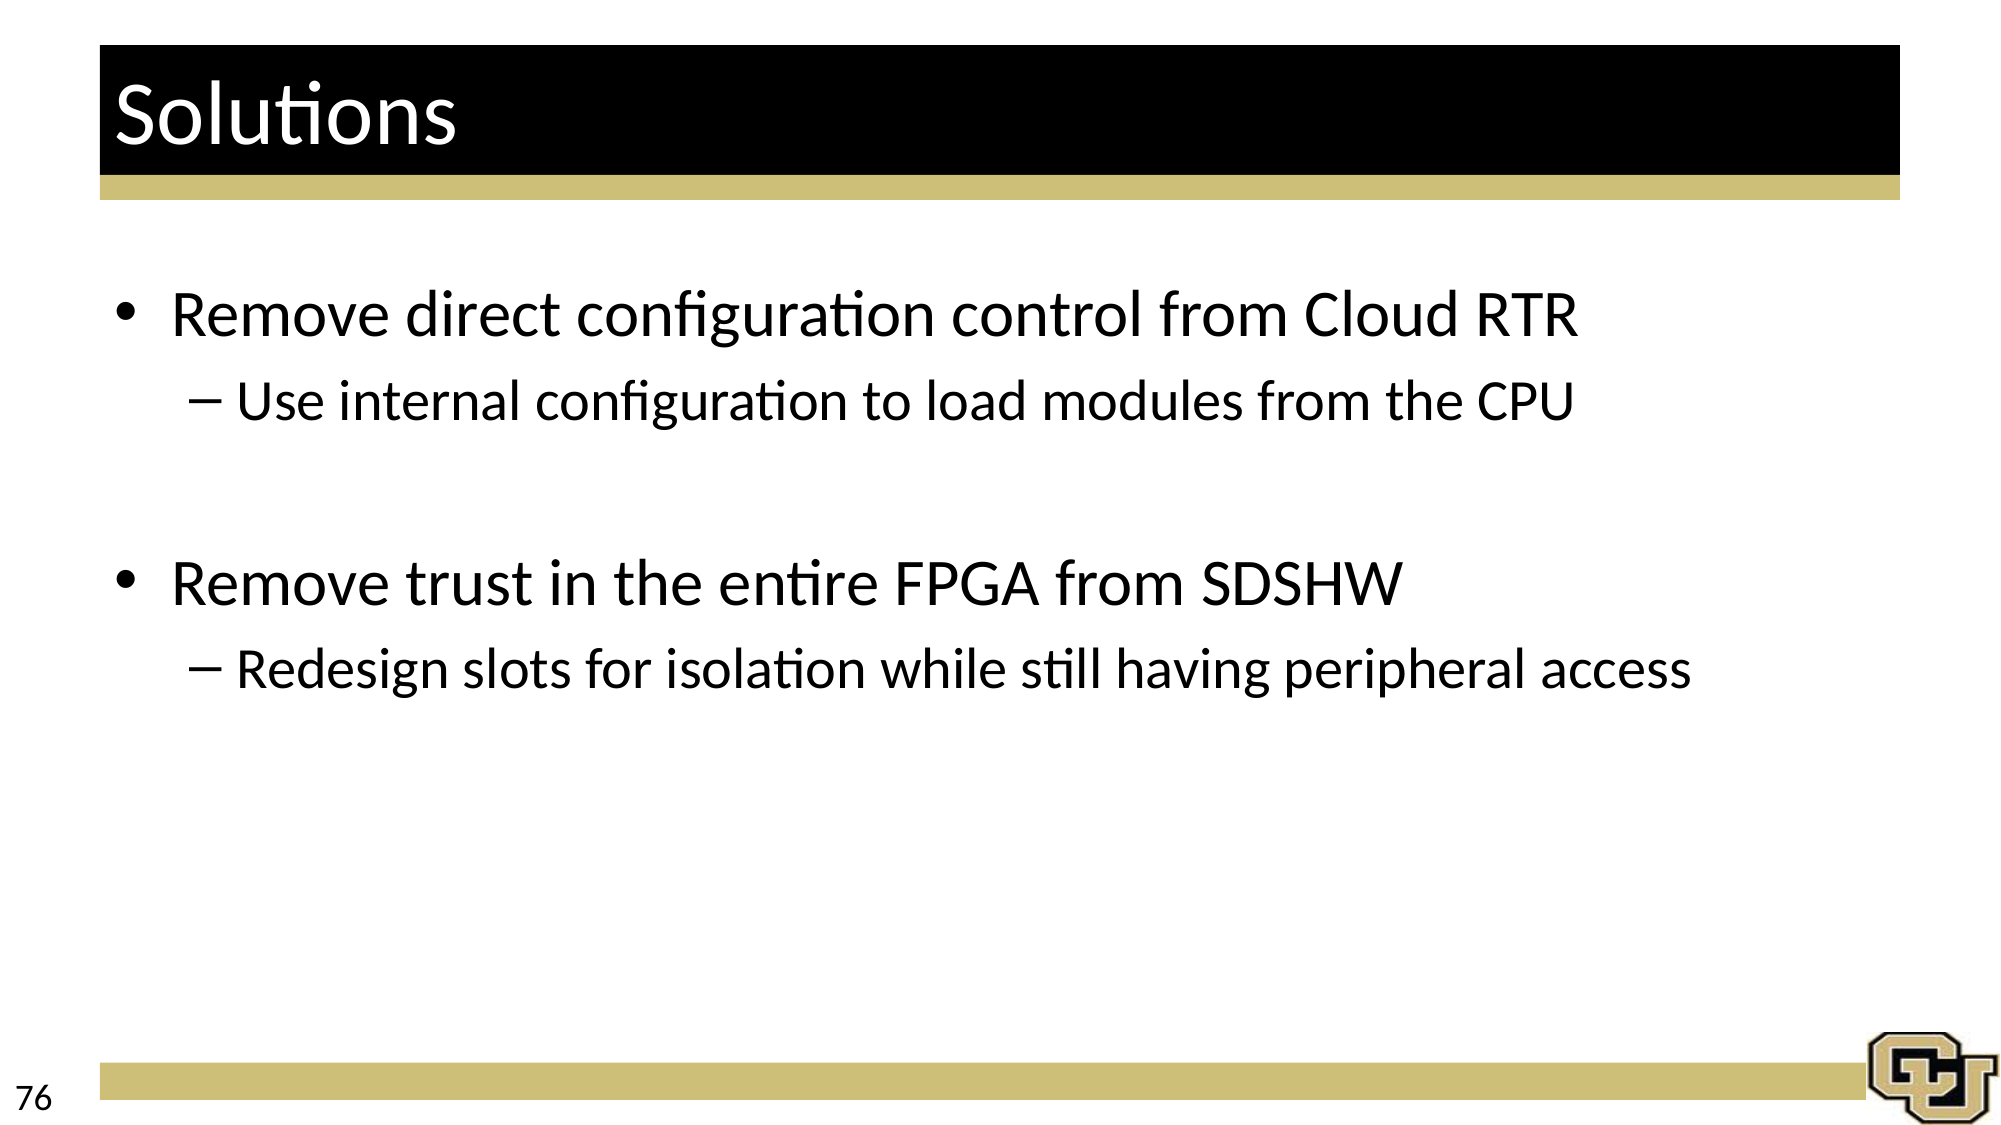

# Solutions
Remove direct configuration control from Cloud RTR
Use internal configuration to load modules from the CPU

Remove trust in the entire FPGA from SDSHW
Redesign slots for isolation while still having peripheral access
76